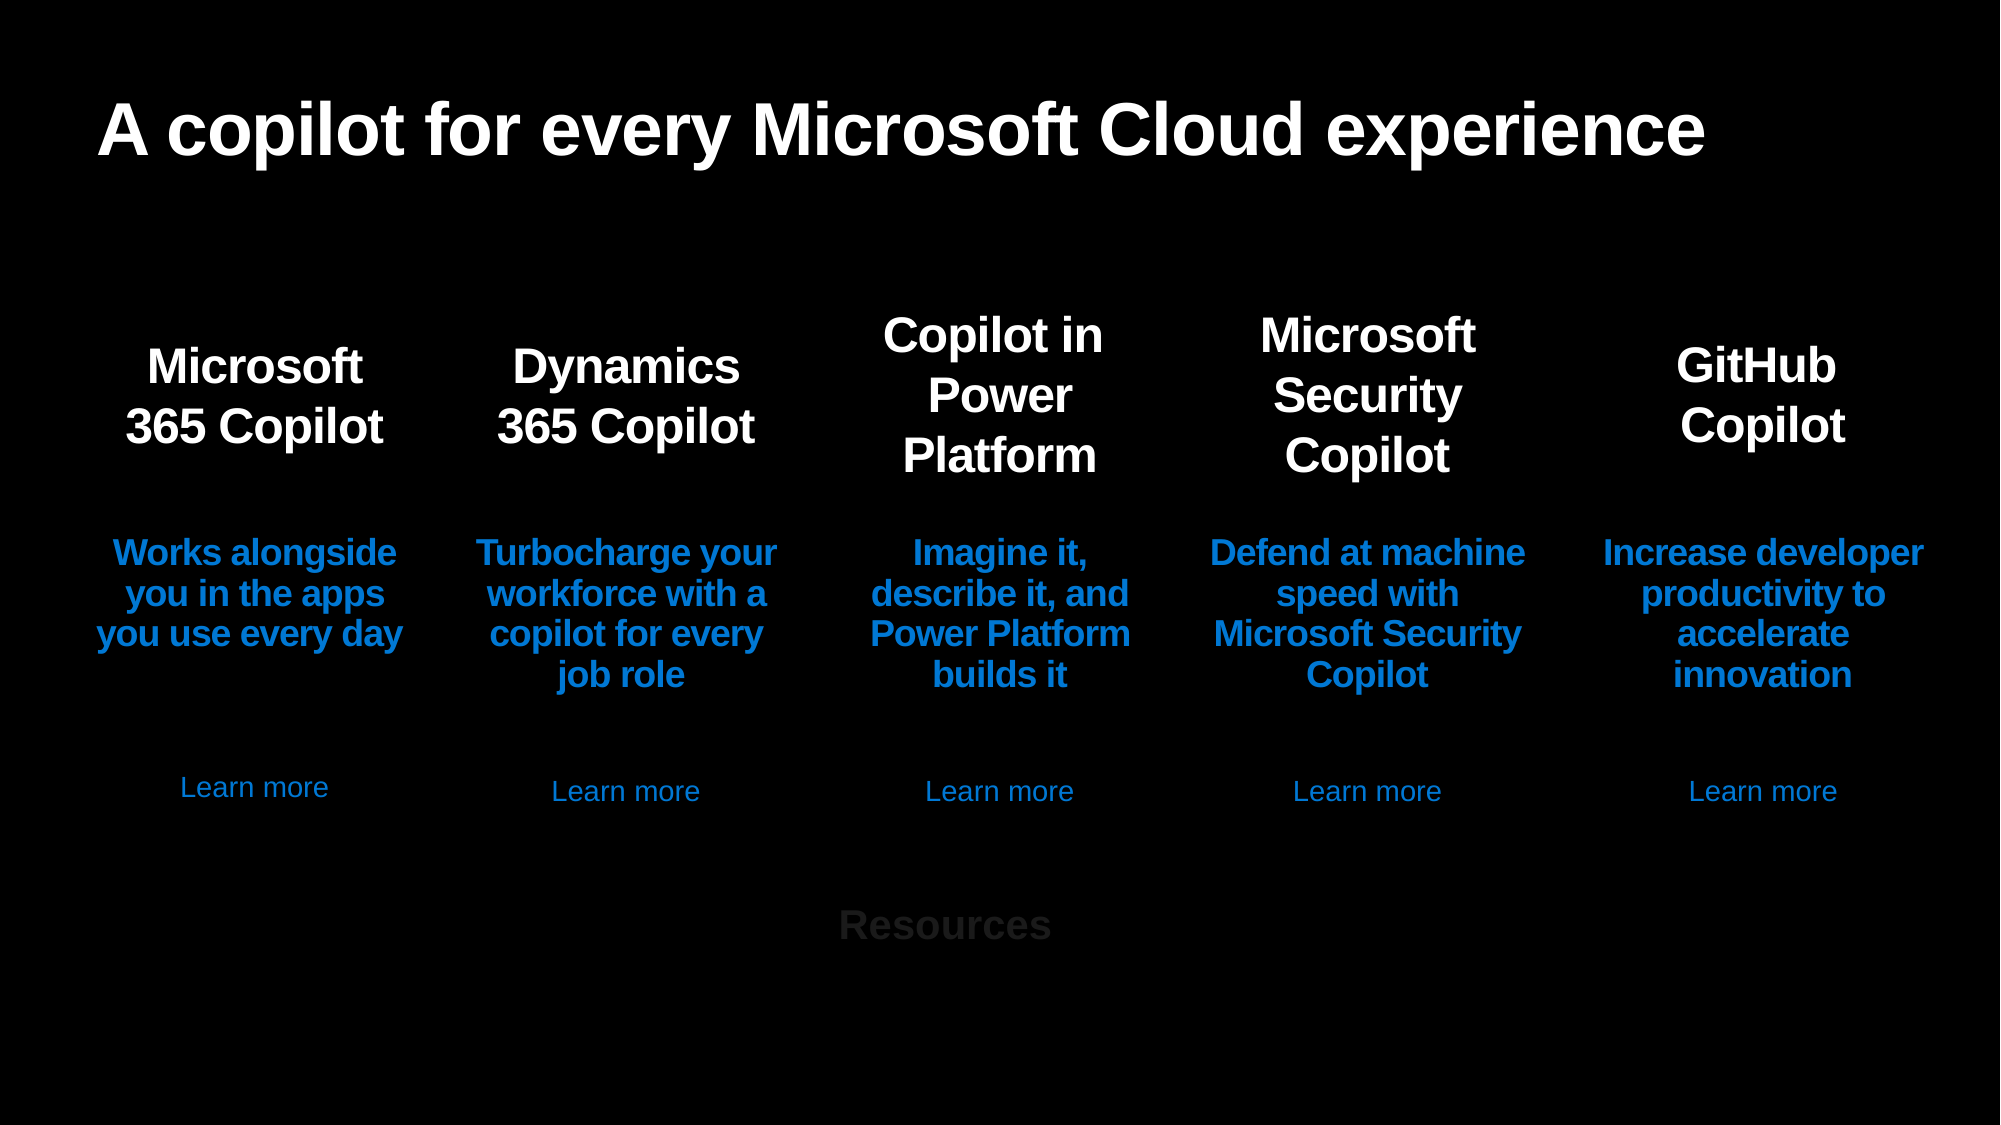

A copilot for every Microsoft Cloud experience
GitHub
Copilot
Copilot in
Power Platform
Microsoft Security Copilot
Microsoft 365 Copilot
Dynamics 365 Copilot
Works alongside you in the apps you use every day
Turbocharge your workforce with a copilot for every job role
Imagine it, describe it, and Power Platform builds it
Defend at machine speed with Microsoft Security Copilot
Increase developer productivity to accelerate innovation
Learn more
Learn more
Learn more
Learn more
Learn more
Resources